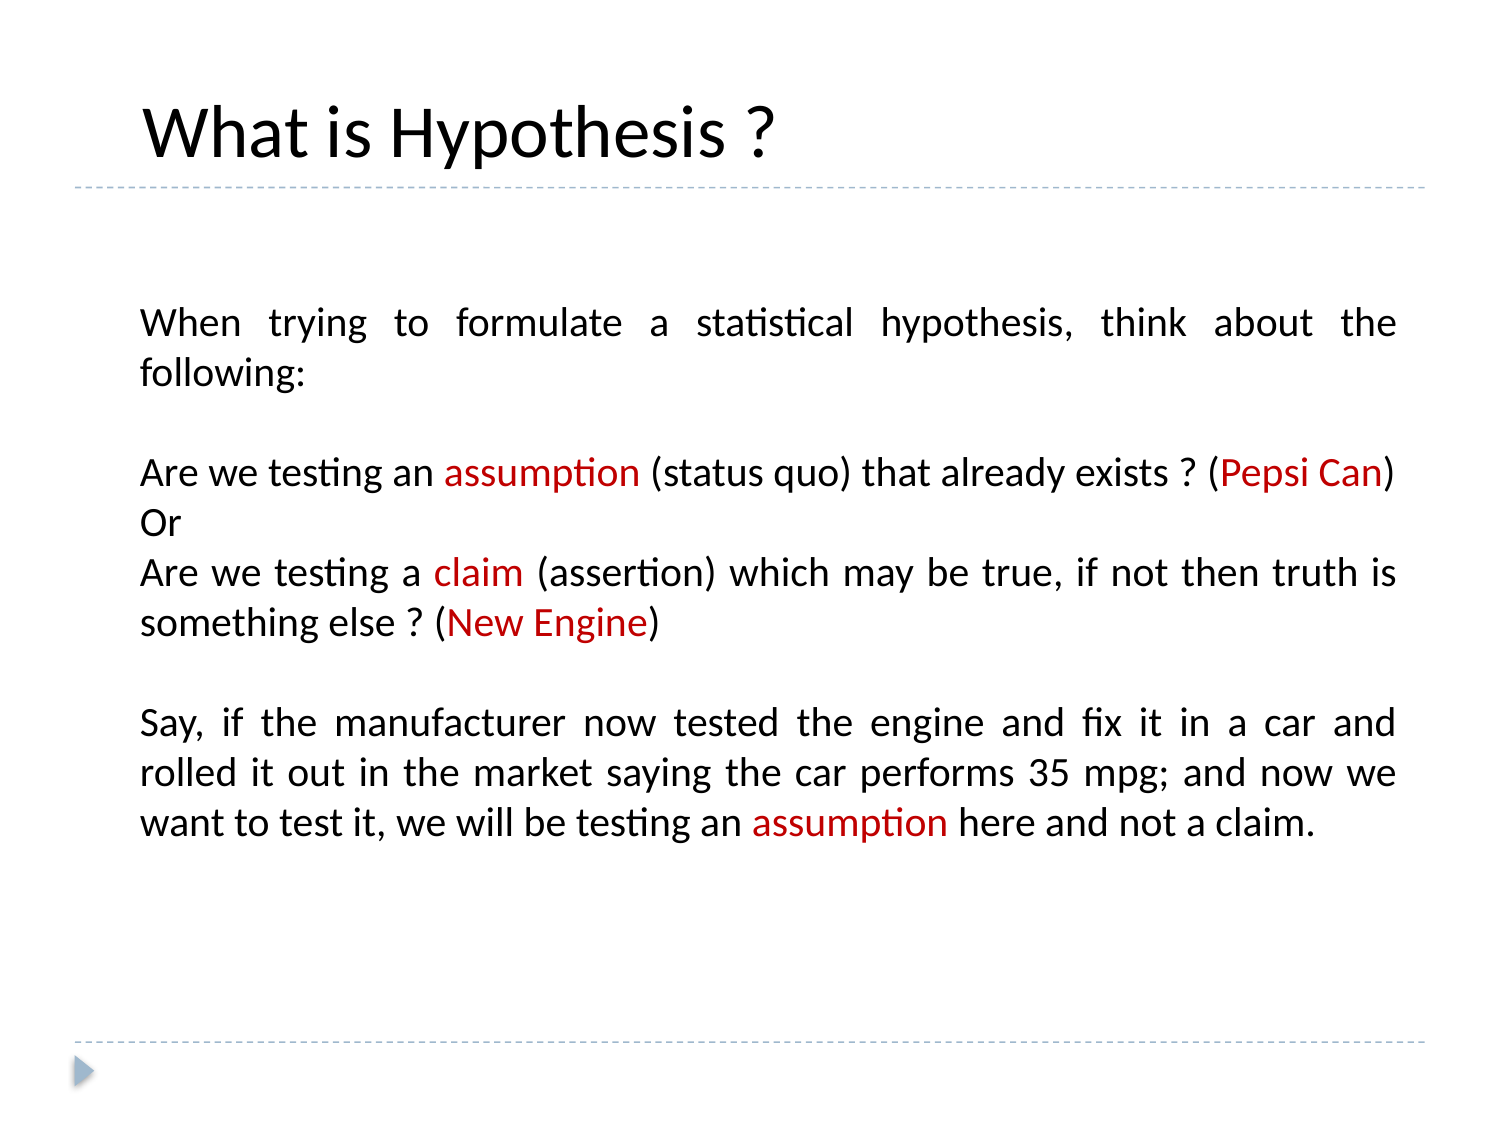

What is Hypothesis ?
When trying to formulate a statistical hypothesis, think about the following:

Are we testing an assumption (status quo) that already exists ? (Pepsi Can)
Or
Are we testing a claim (assertion) which may be true, if not then truth is something else ? (New Engine)

Say, if the manufacturer now tested the engine and fix it in a car and rolled it out in the market saying the car performs 35 mpg; and now we want to test it, we will be testing an assumption here and not a claim.